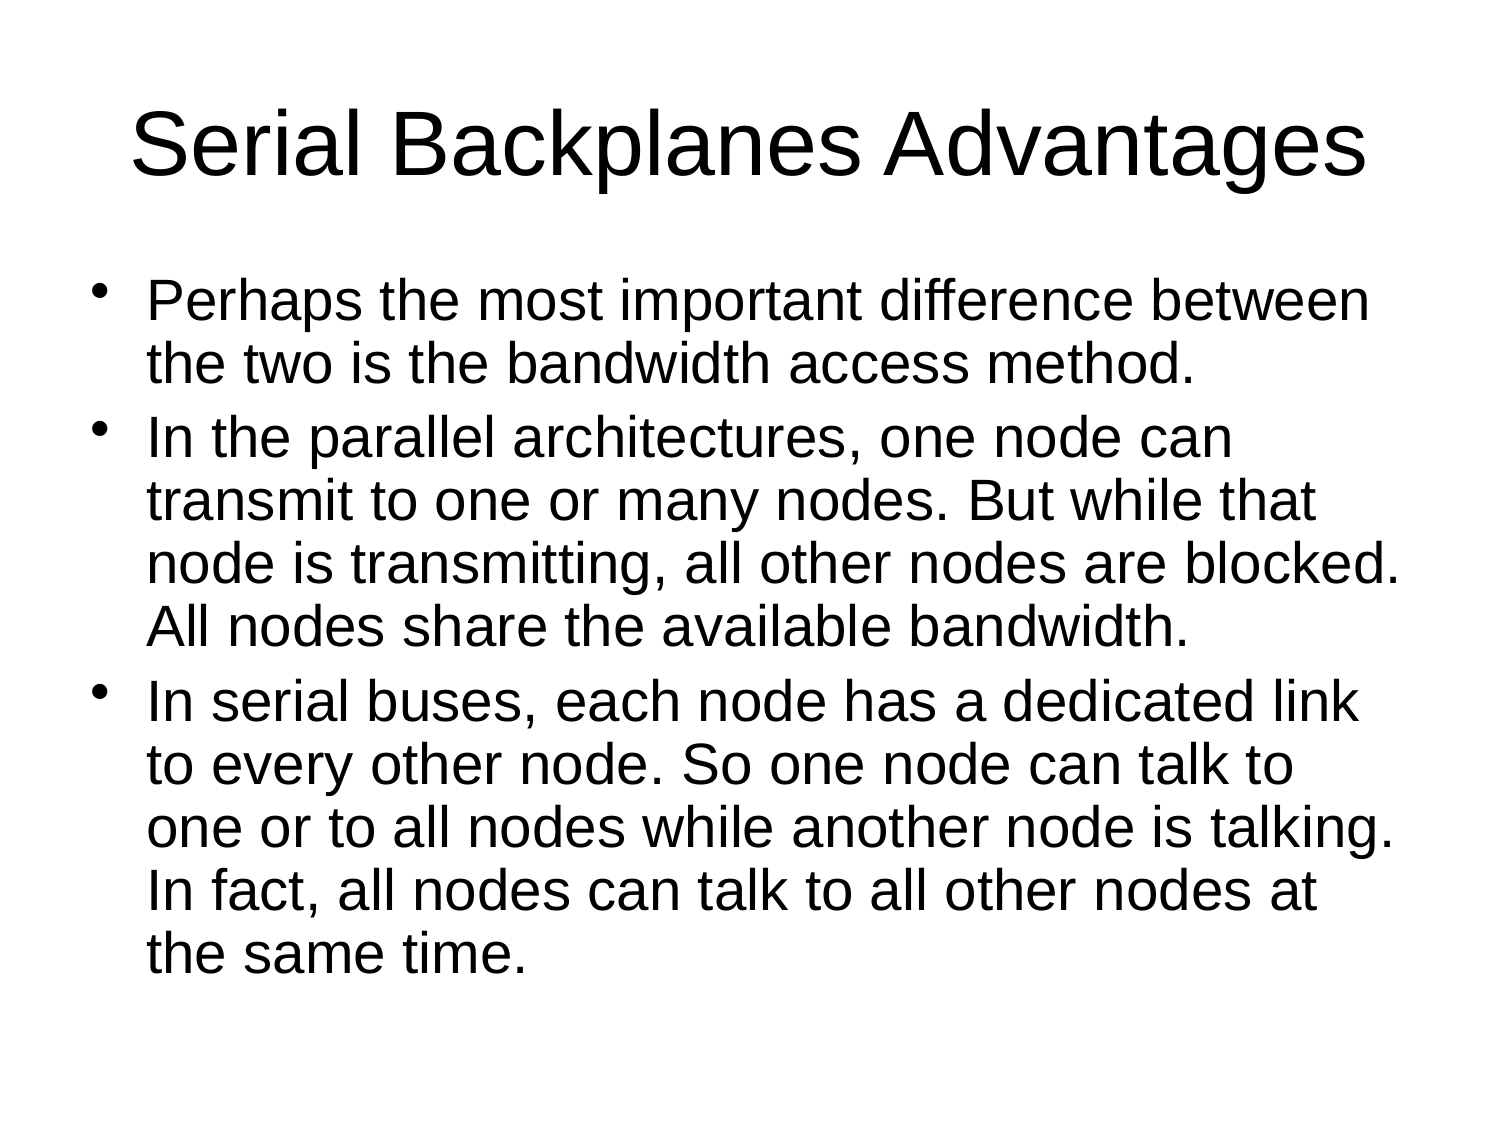

# Serial Backplanes Advantages
Perhaps the most important difference between the two is the bandwidth access method.
In the parallel architectures, one node can transmit to one or many nodes. But while that node is transmitting, all other nodes are blocked. All nodes share the available bandwidth.
In serial buses, each node has a dedicated link to every other node. So one node can talk to one or to all nodes while another node is talking. In fact, all nodes can talk to all other nodes at the same time.